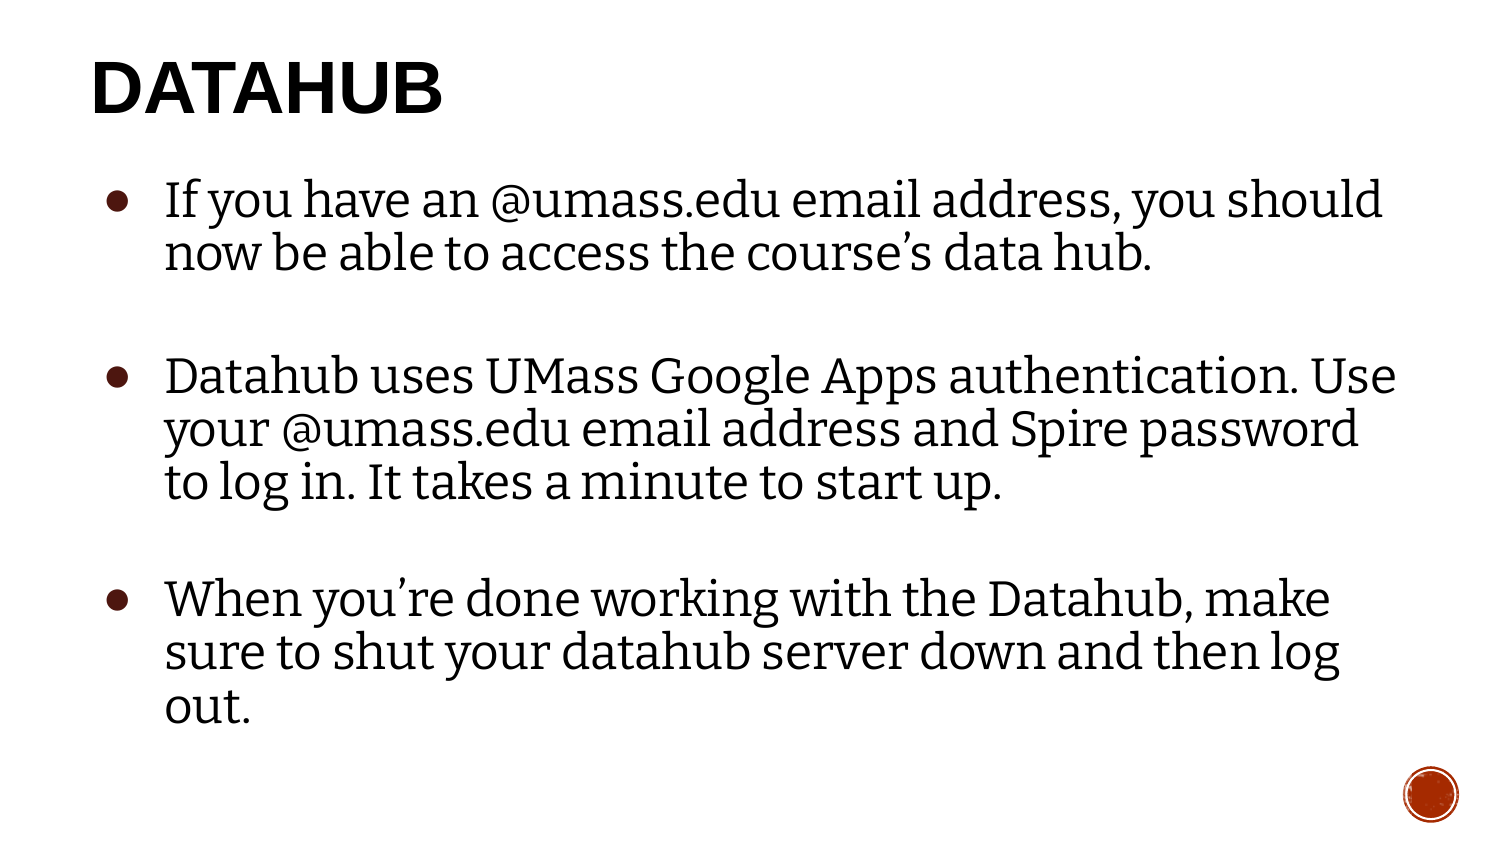

# Datahub
If you have an @umass.edu email address, you should now be able to access the course’s data hub.
Datahub uses UMass Google Apps authentication. Use your @umass.edu email address and Spire password to log in. It takes a minute to start up.
When you’re done working with the Datahub, make sure to shut your datahub server down and then log out.